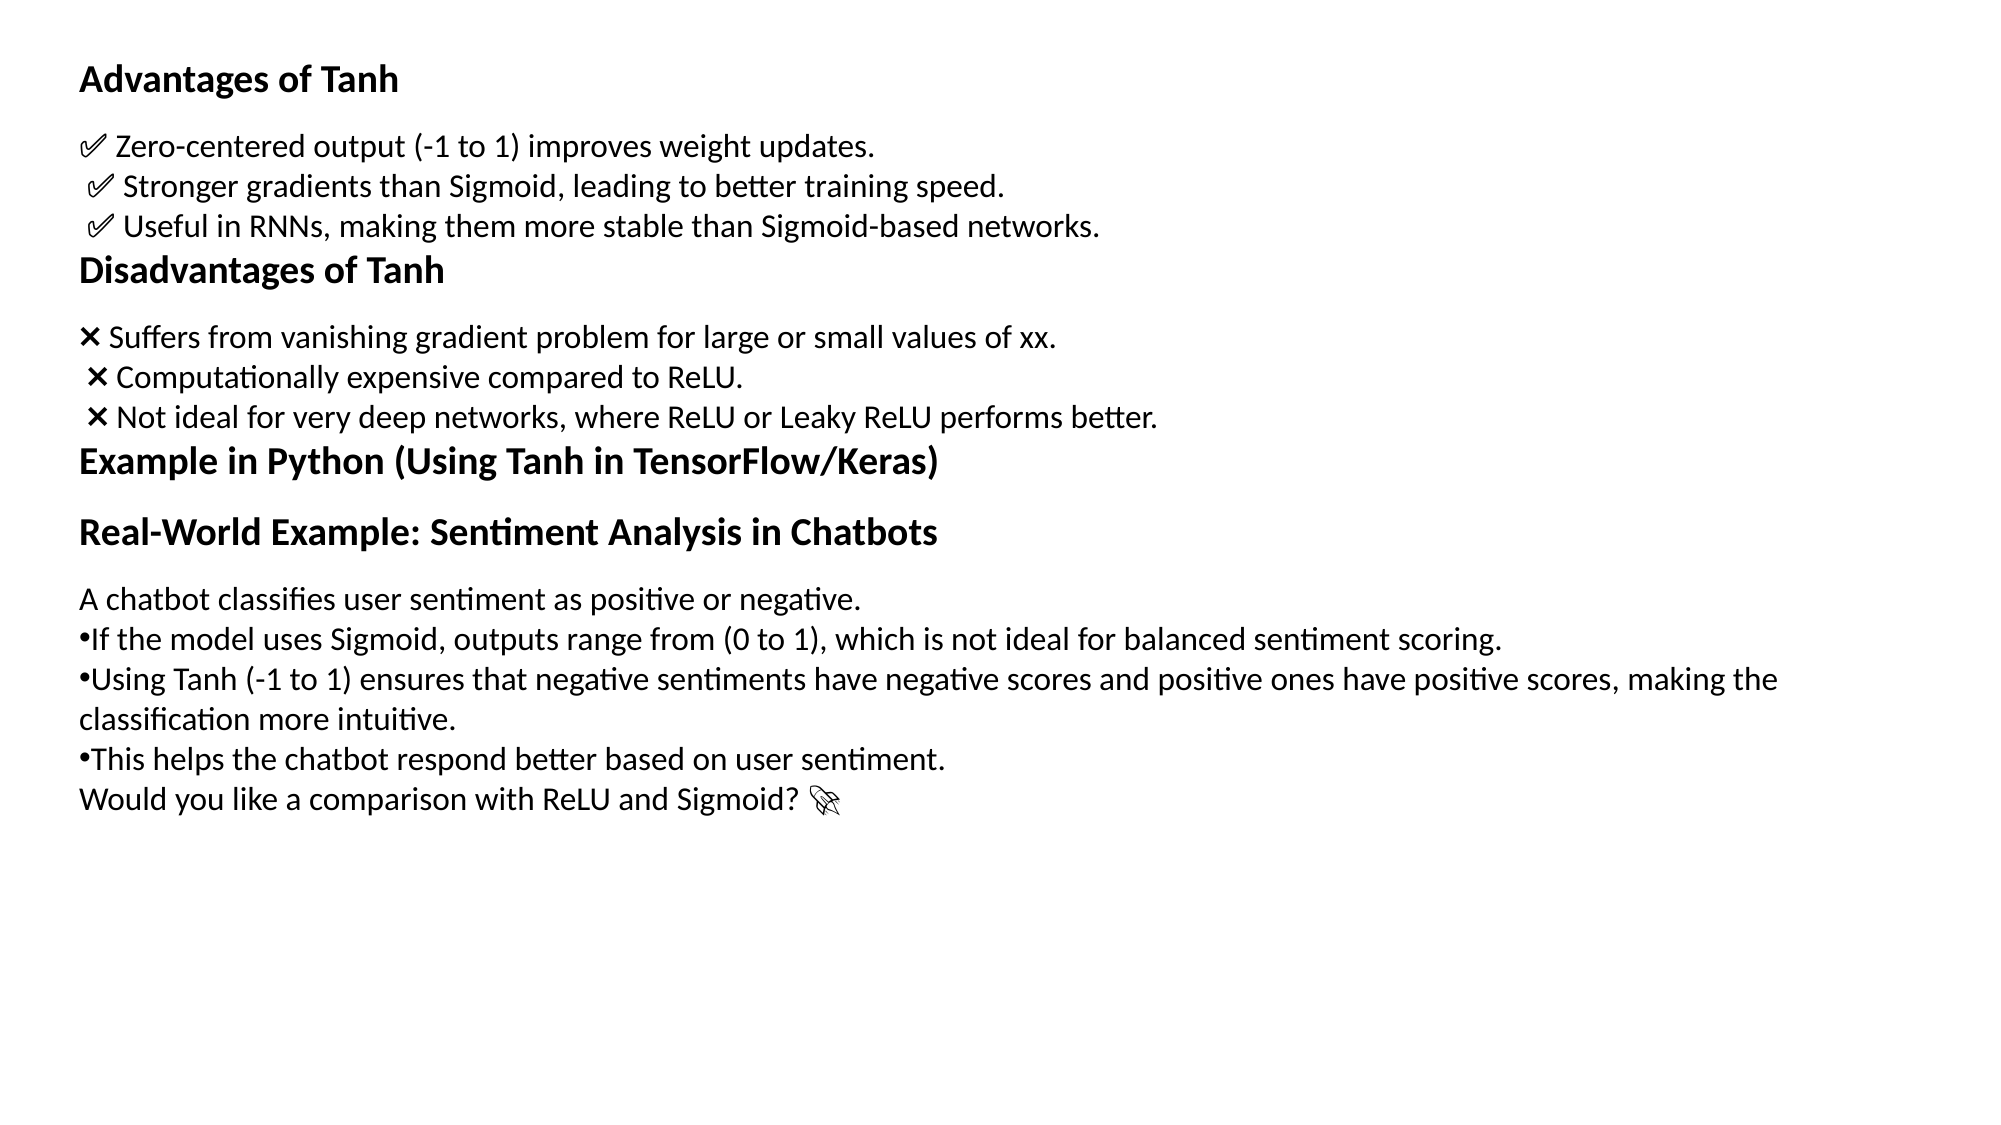

Advantages of Tanh
✅ Zero-centered output (-1 to 1) improves weight updates.
 ✅ Stronger gradients than Sigmoid, leading to better training speed.
 ✅ Useful in RNNs, making them more stable than Sigmoid-based networks.
Disadvantages of Tanh
❌ Suffers from vanishing gradient problem for large or small values of xx.
 ❌ Computationally expensive compared to ReLU.
 ❌ Not ideal for very deep networks, where ReLU or Leaky ReLU performs better.
Example in Python (Using Tanh in TensorFlow/Keras)
Real-World Example: Sentiment Analysis in Chatbots
A chatbot classifies user sentiment as positive or negative.
If the model uses Sigmoid, outputs range from (0 to 1), which is not ideal for balanced sentiment scoring.
Using Tanh (-1 to 1) ensures that negative sentiments have negative scores and positive ones have positive scores, making the classification more intuitive.
This helps the chatbot respond better based on user sentiment.
Would you like a comparison with ReLU and Sigmoid? 🚀